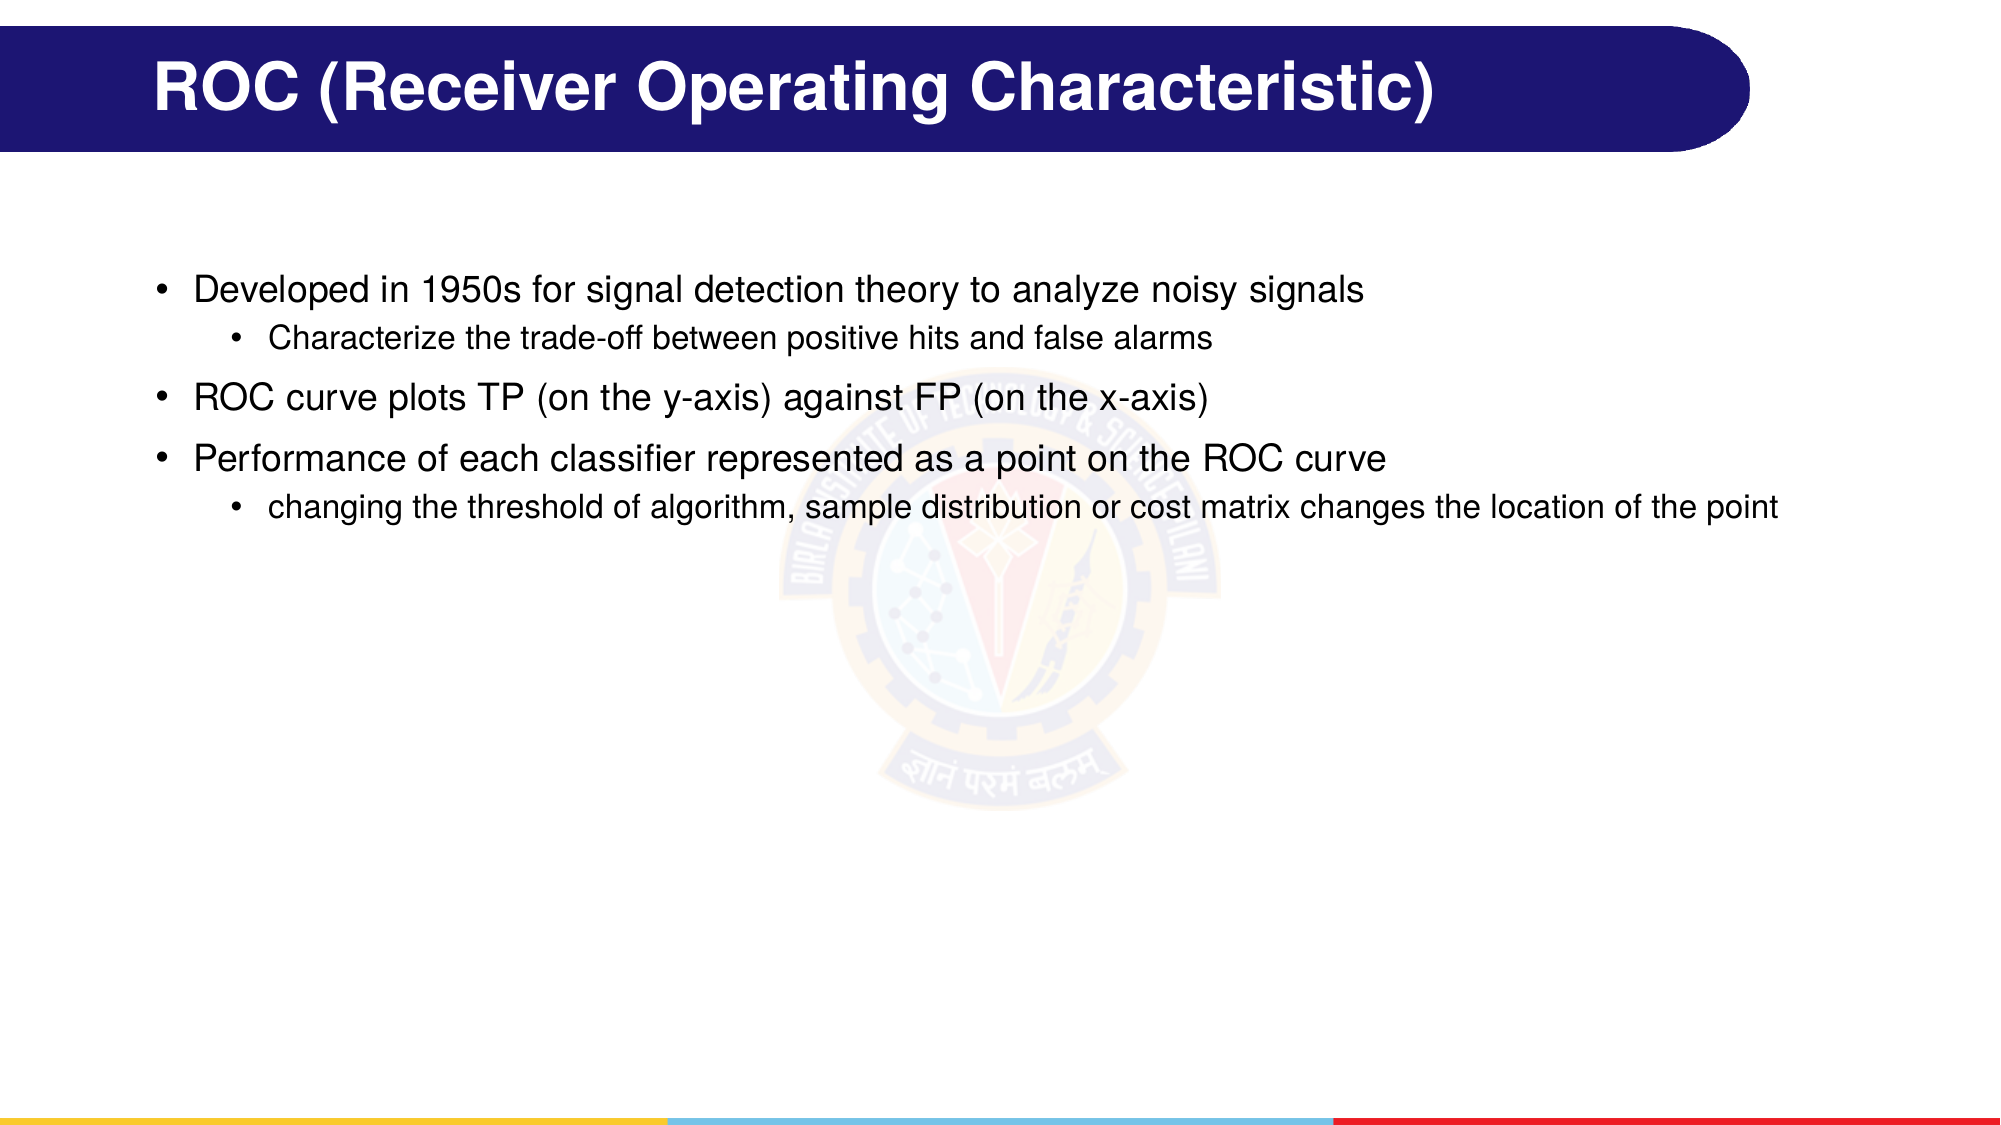

# ROC (Receiver Operating Characteristic)

Developed in 1950s for signal detection theory to analyze noisy signals
Characterize the trade-off between positive hits and false alarms
ROC curve plots TP (on the y-axis) against FP (on the x-axis)
Performance of each classifier represented as a point on the ROC curve
changing the threshold of algorithm, sample distribution or cost matrix changes the location of the point